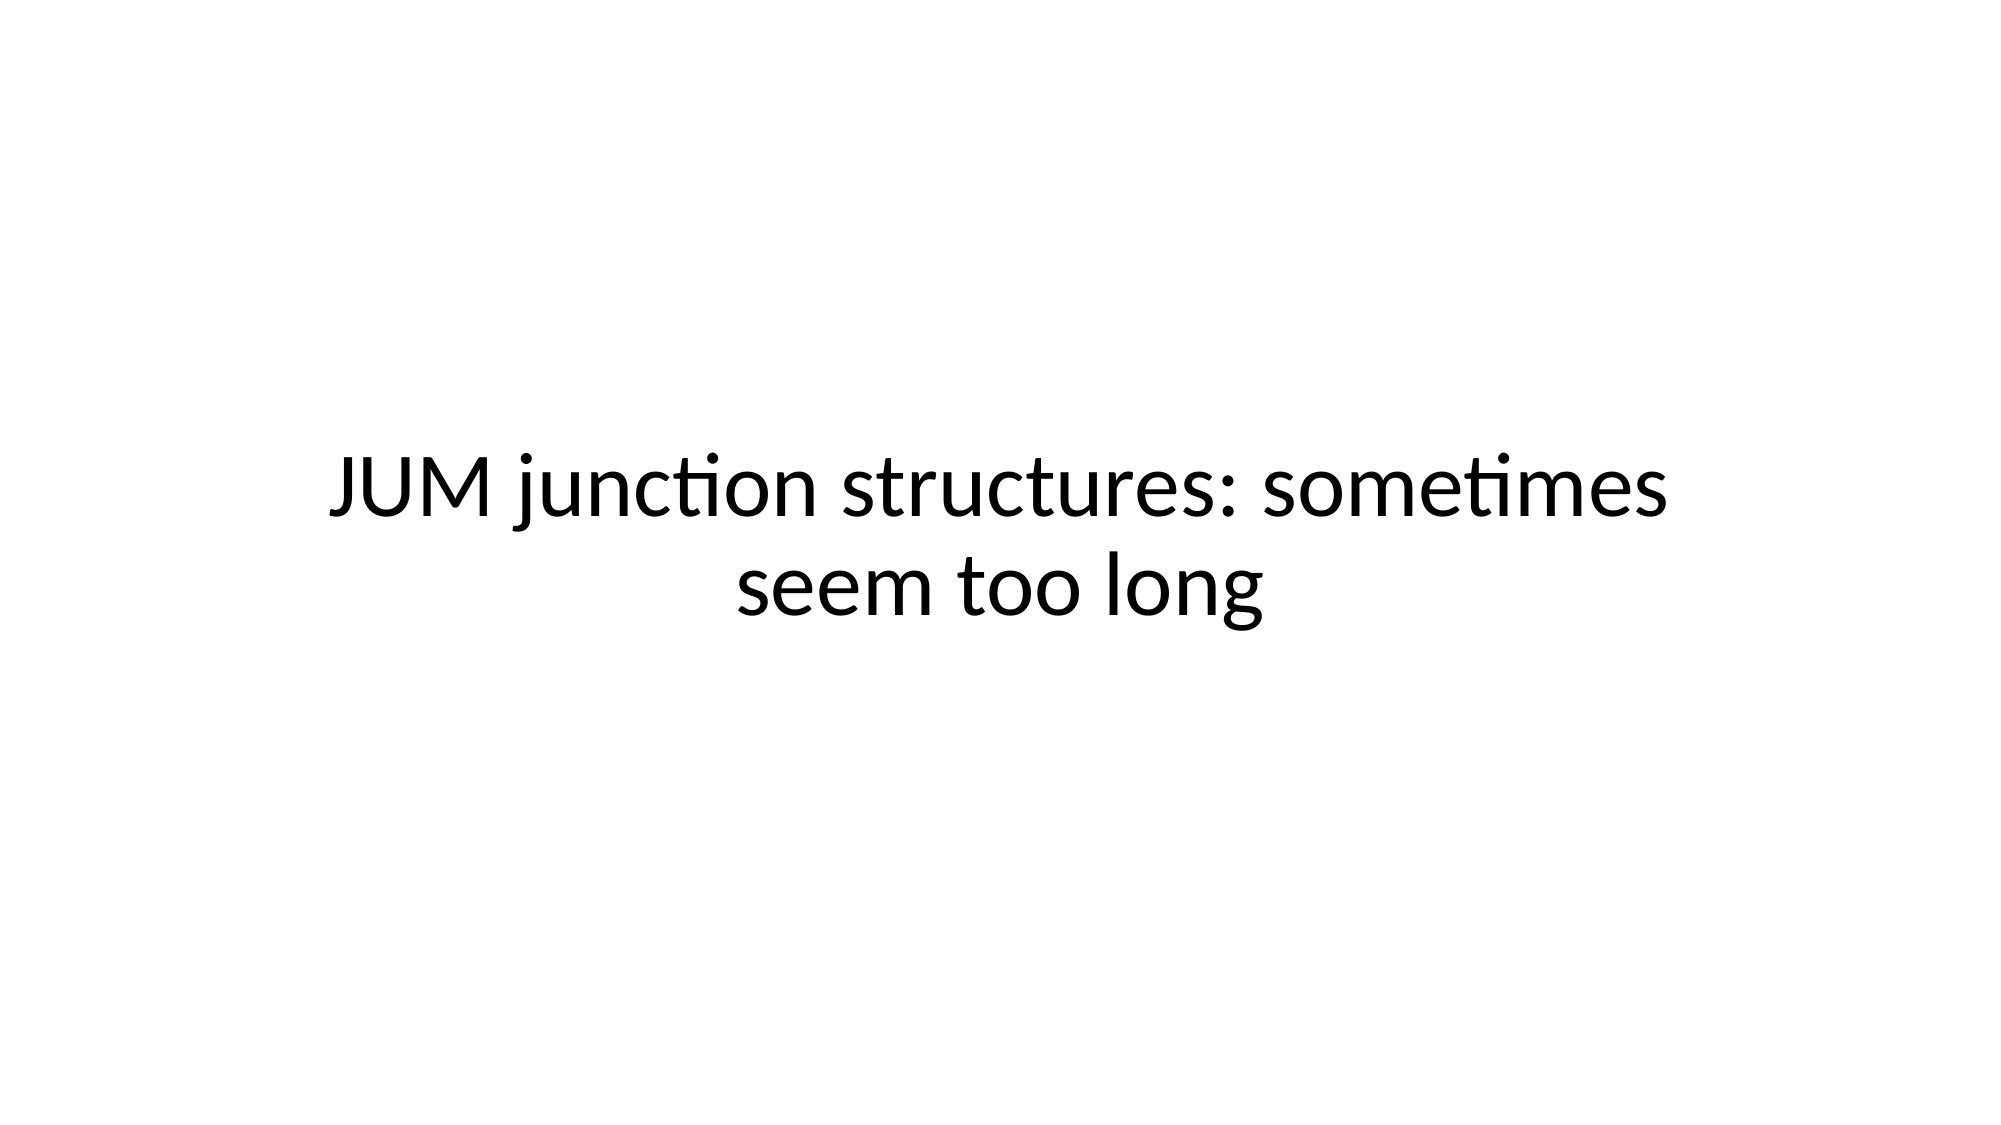

# JUM junction structures: sometimes seem too long